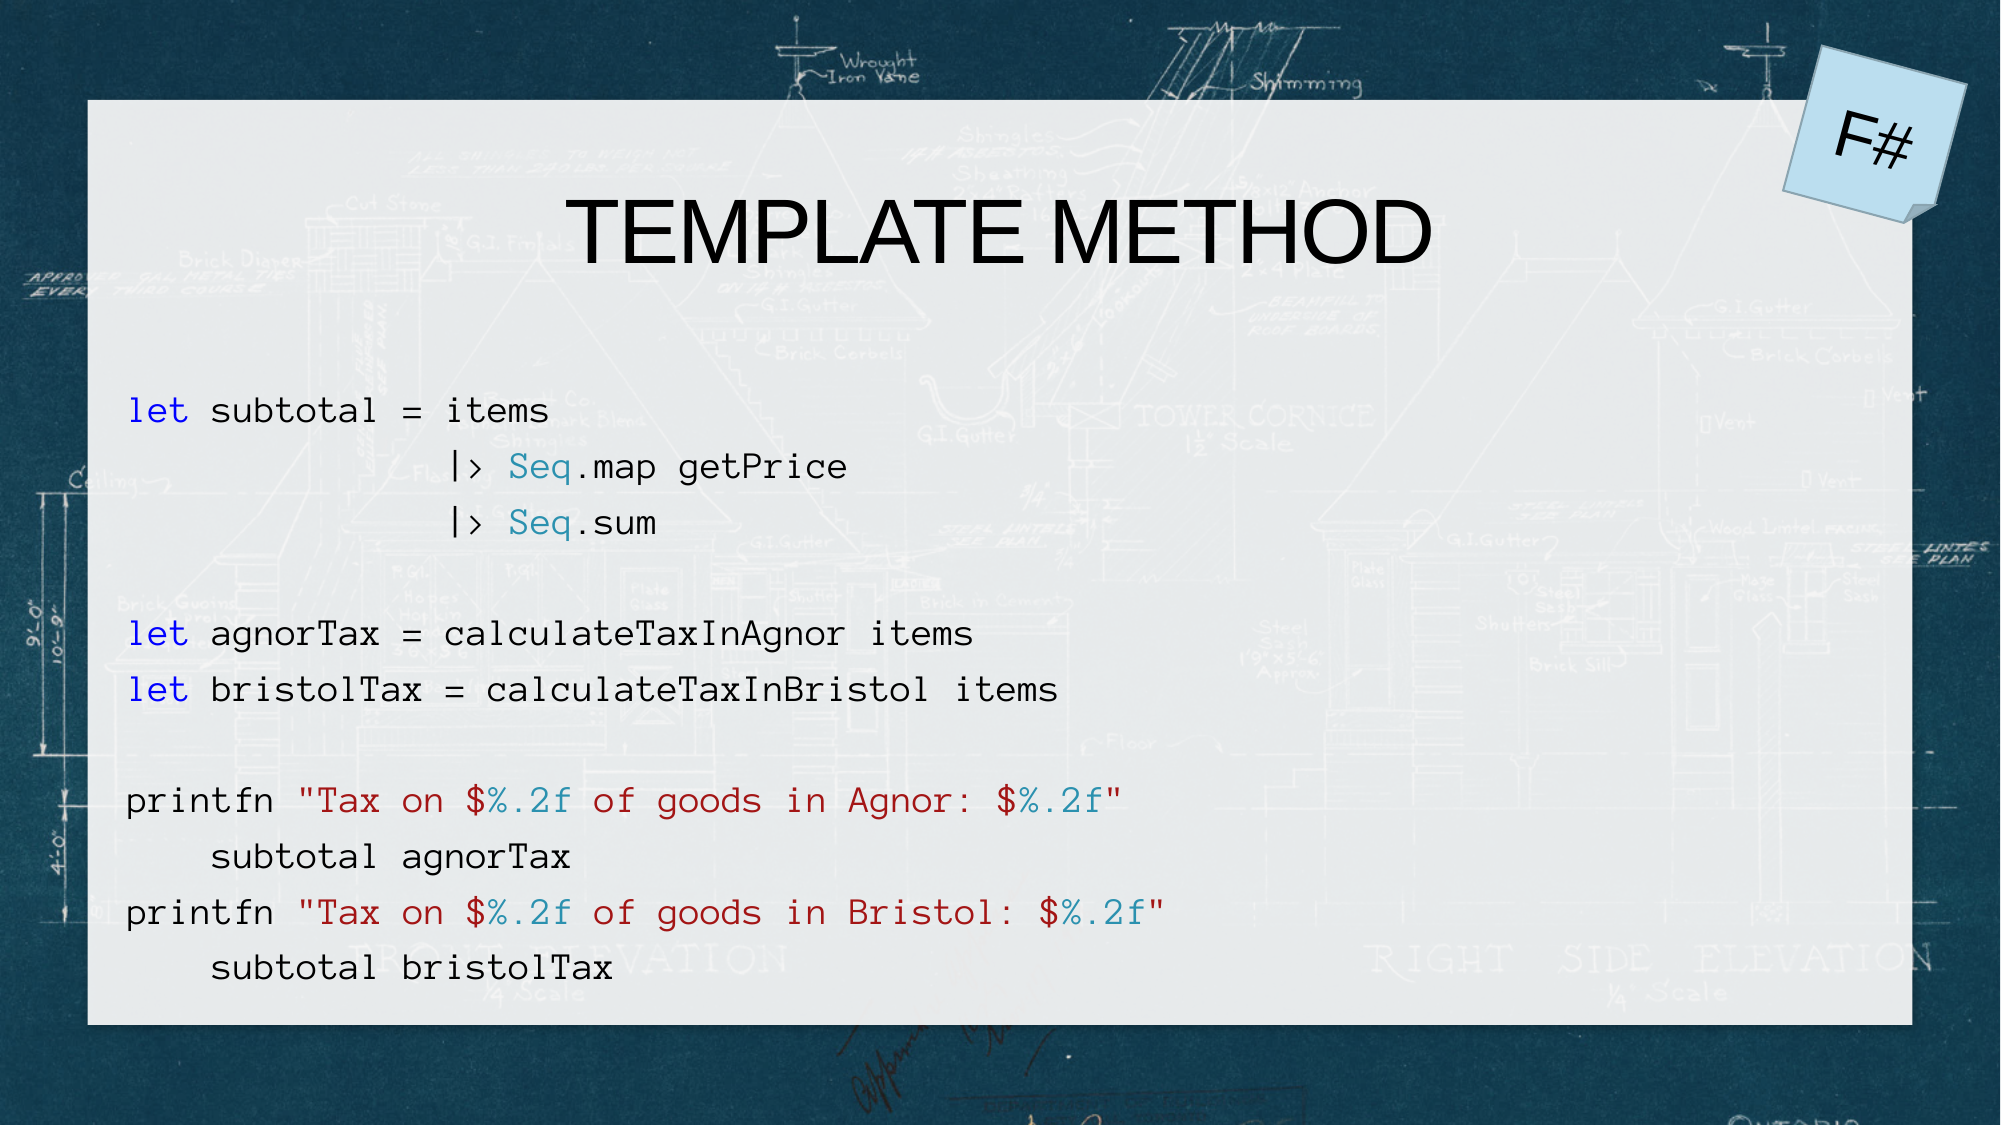

F#
# Template Method
let subtotal = items
               |> Seq.map getPrice
               |> Seq.sum

let agnorTax = calculateTaxInAgnor items
let bristolTax = calculateTaxInBristol items

printfn "Tax on $%.2f of goods in Agnor: $%.2f"
    subtotal agnorTax
printfn "Tax on $%.2f of goods in Bristol: $%.2f"
    subtotal bristolTax